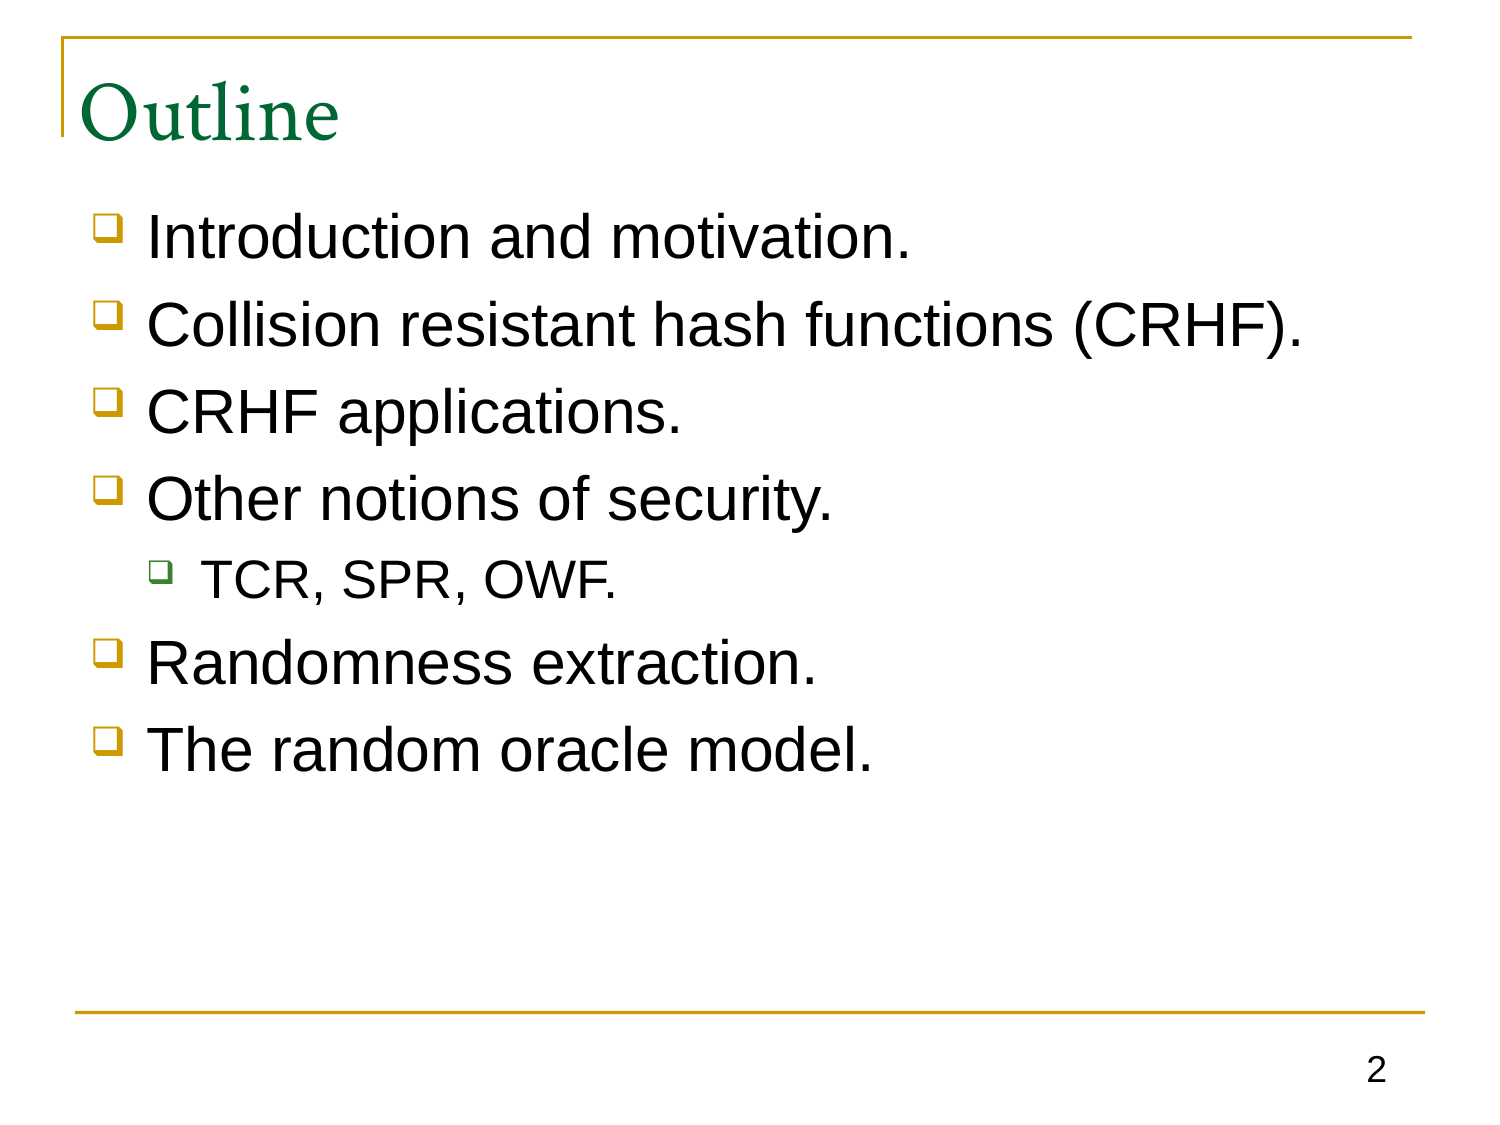

# Outline
Introduction and motivation.
Collision resistant hash functions (CRHF).
CRHF applications.
Other notions of security.
TCR, SPR, OWF.
Randomness extraction.
The random oracle model.

2